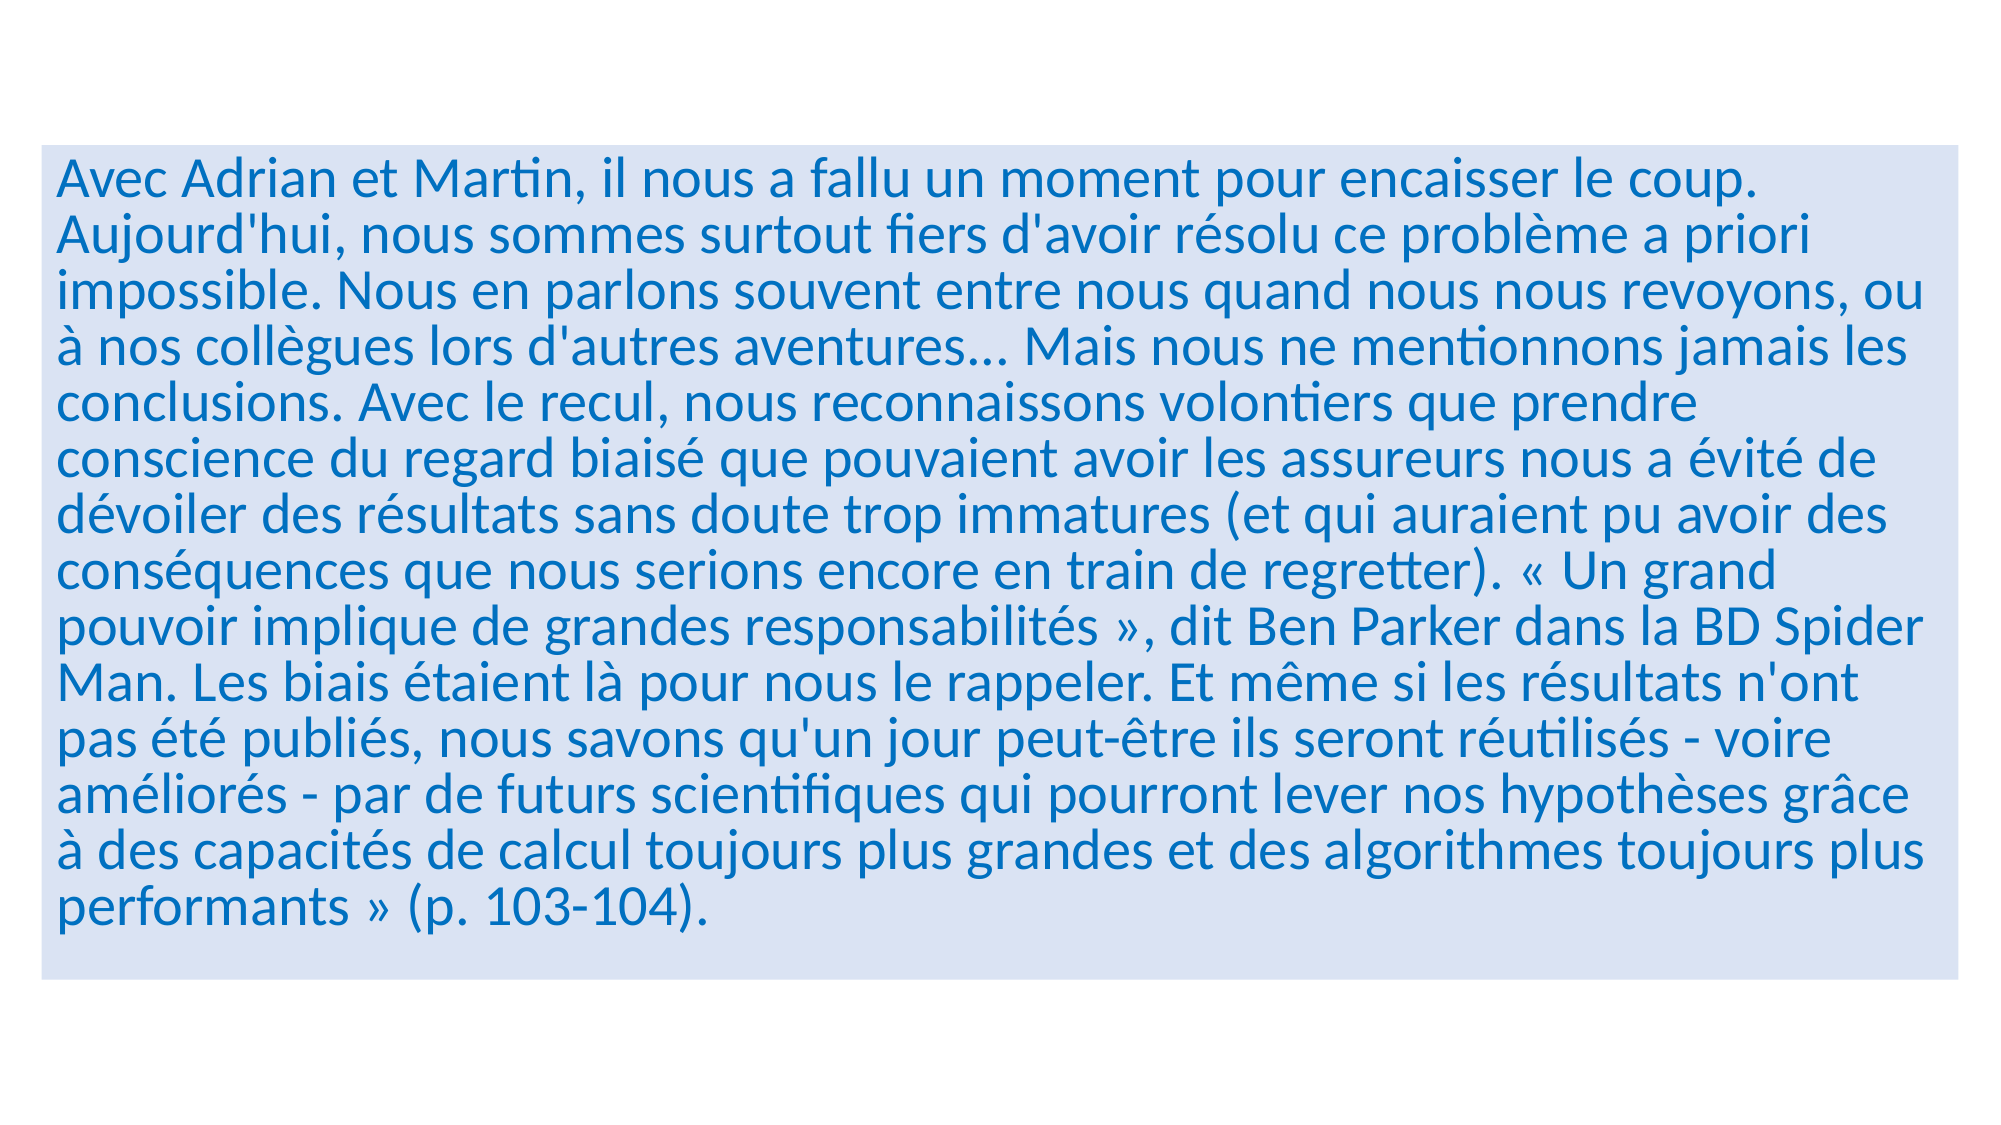

Avec Adrian et Martin, il nous a fallu un moment pour encaisser le coup. Aujourd'hui, nous sommes surtout fiers d'avoir résolu ce problème a priori impossible. Nous en parlons souvent entre nous quand nous nous revoyons, ou à nos collègues lors d'autres aventures... Mais nous ne mentionnons jamais les conclusions. Avec le recul, nous reconnaissons volontiers que prendre conscience du regard biaisé que pouvaient avoir les assureurs nous a évité de dévoiler des résultats sans doute trop immatures (et qui auraient pu avoir des conséquences que nous serions encore en train de regretter). « Un grand pouvoir implique de grandes responsabilités », dit Ben Parker dans la BD Spider Man. Les biais étaient là pour nous le rappeler. Et même si les résultats n'ont pas été publiés, nous savons qu'un jour peut-être ils seront réutilisés - voire améliorés - par de futurs scientifiques qui pourront lever nos hypothèses grâce à des capacités de calcul toujours plus grandes et des algorithmes toujours plus performants » (p. 103-104).